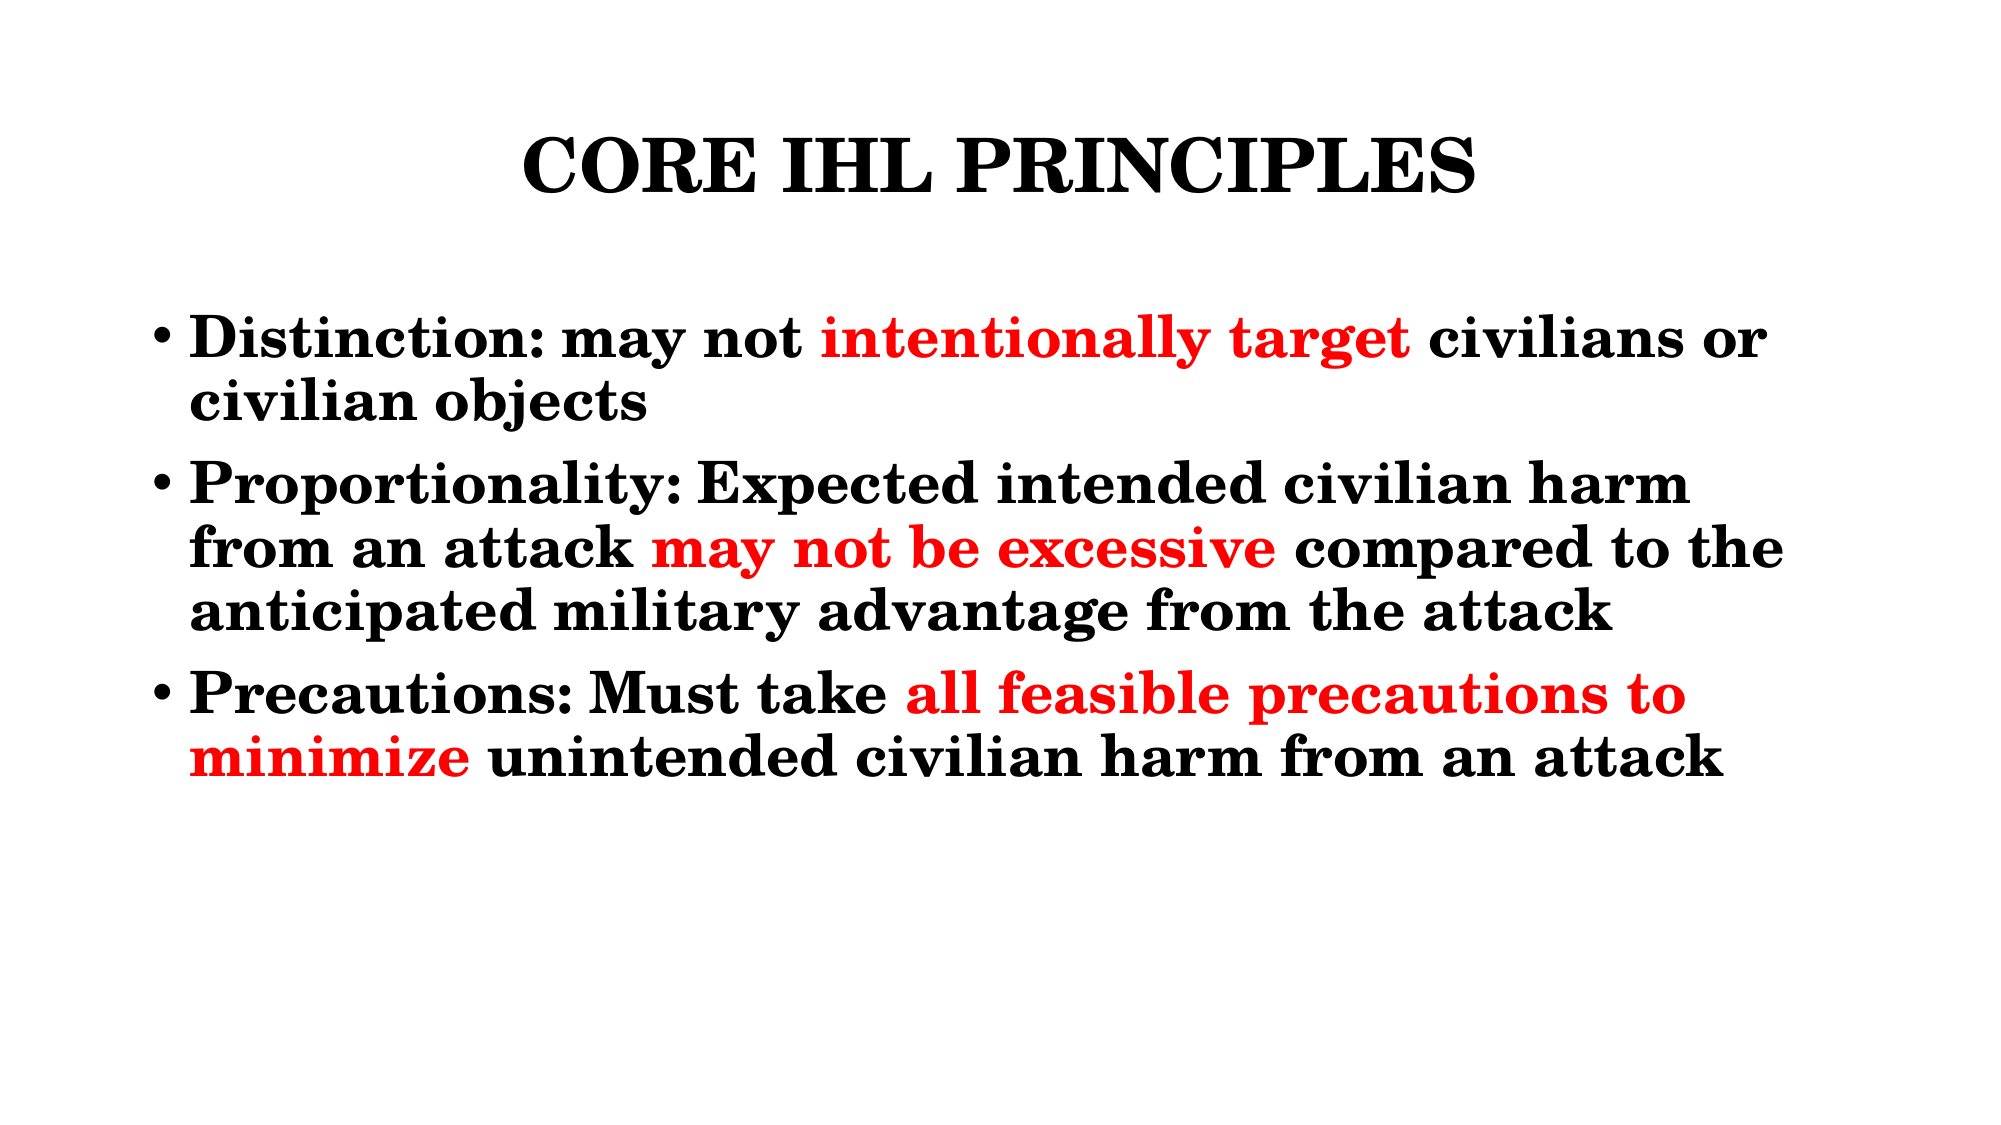

# CORE IHL PRINCIPLES
Distinction: may not intentionally target civilians or civilian objects
Proportionality: Expected intended civilian harm from an attack may not be excessive compared to the anticipated military advantage from the attack
Precautions: Must take all feasible precautions to minimize unintended civilian harm from an attack